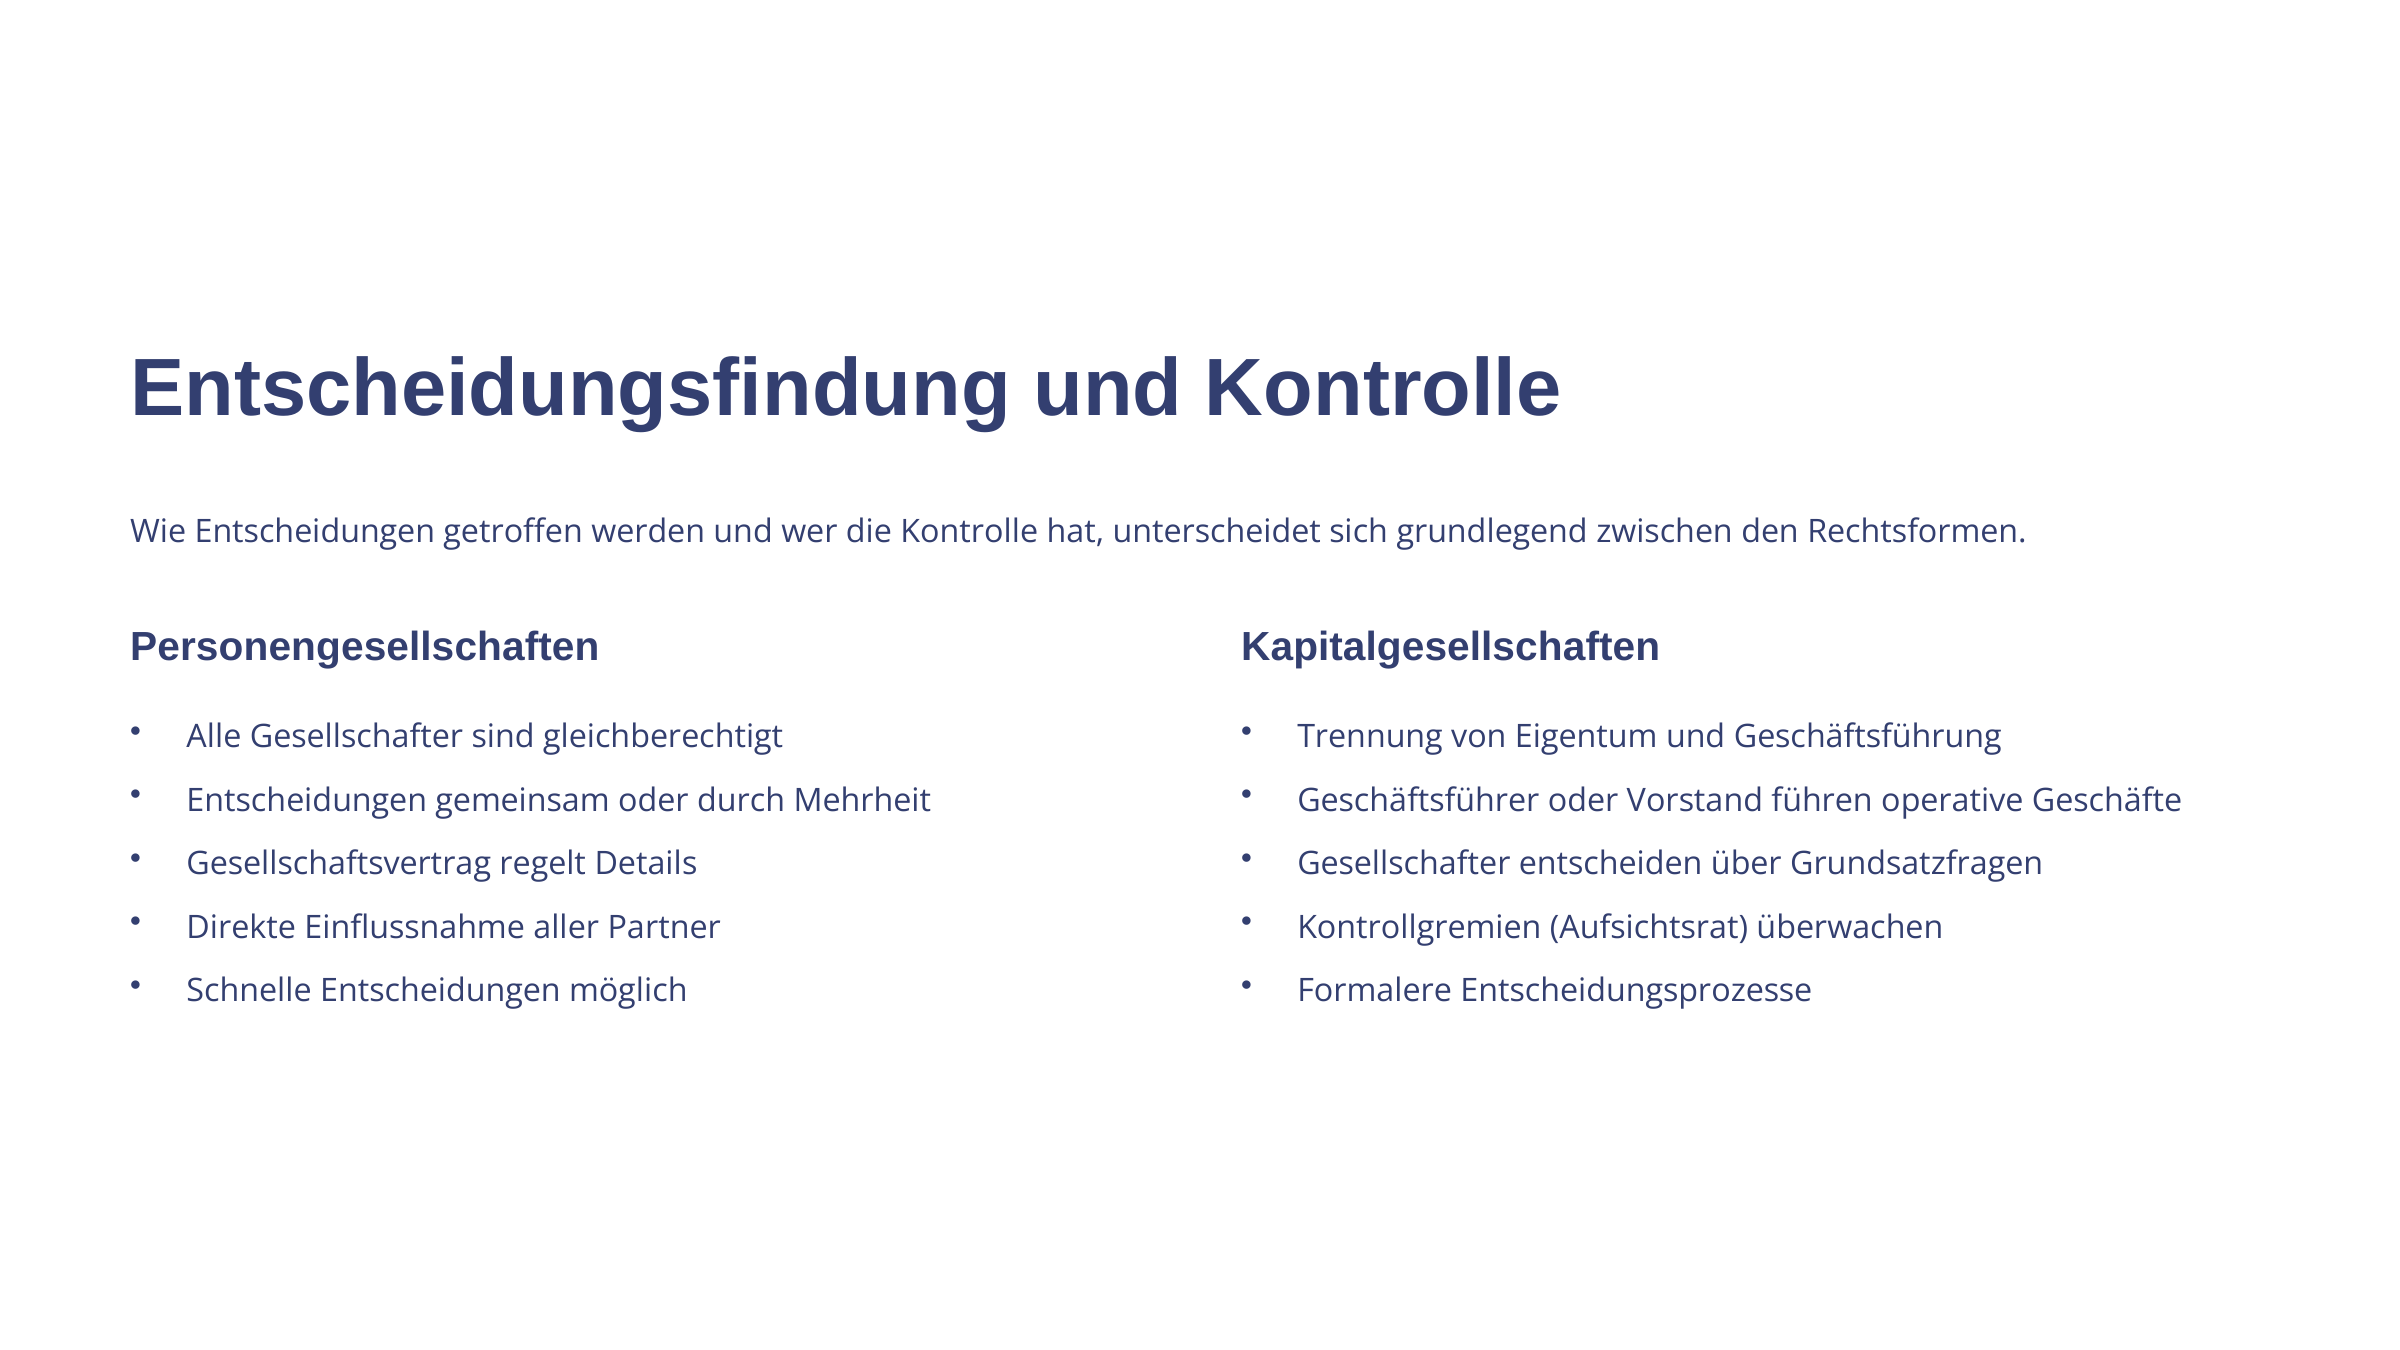

Entscheidungsfindung und Kontrolle
Wie Entscheidungen getroffen werden und wer die Kontrolle hat, unterscheidet sich grundlegend zwischen den Rechtsformen.
Personengesellschaften
Kapitalgesellschaften
Alle Gesellschafter sind gleichberechtigt
Trennung von Eigentum und Geschäftsführung
Entscheidungen gemeinsam oder durch Mehrheit
Geschäftsführer oder Vorstand führen operative Geschäfte
Gesellschaftsvertrag regelt Details
Gesellschafter entscheiden über Grundsatzfragen
Direkte Einflussnahme aller Partner
Kontrollgremien (Aufsichtsrat) überwachen
Schnelle Entscheidungen möglich
Formalere Entscheidungsprozesse